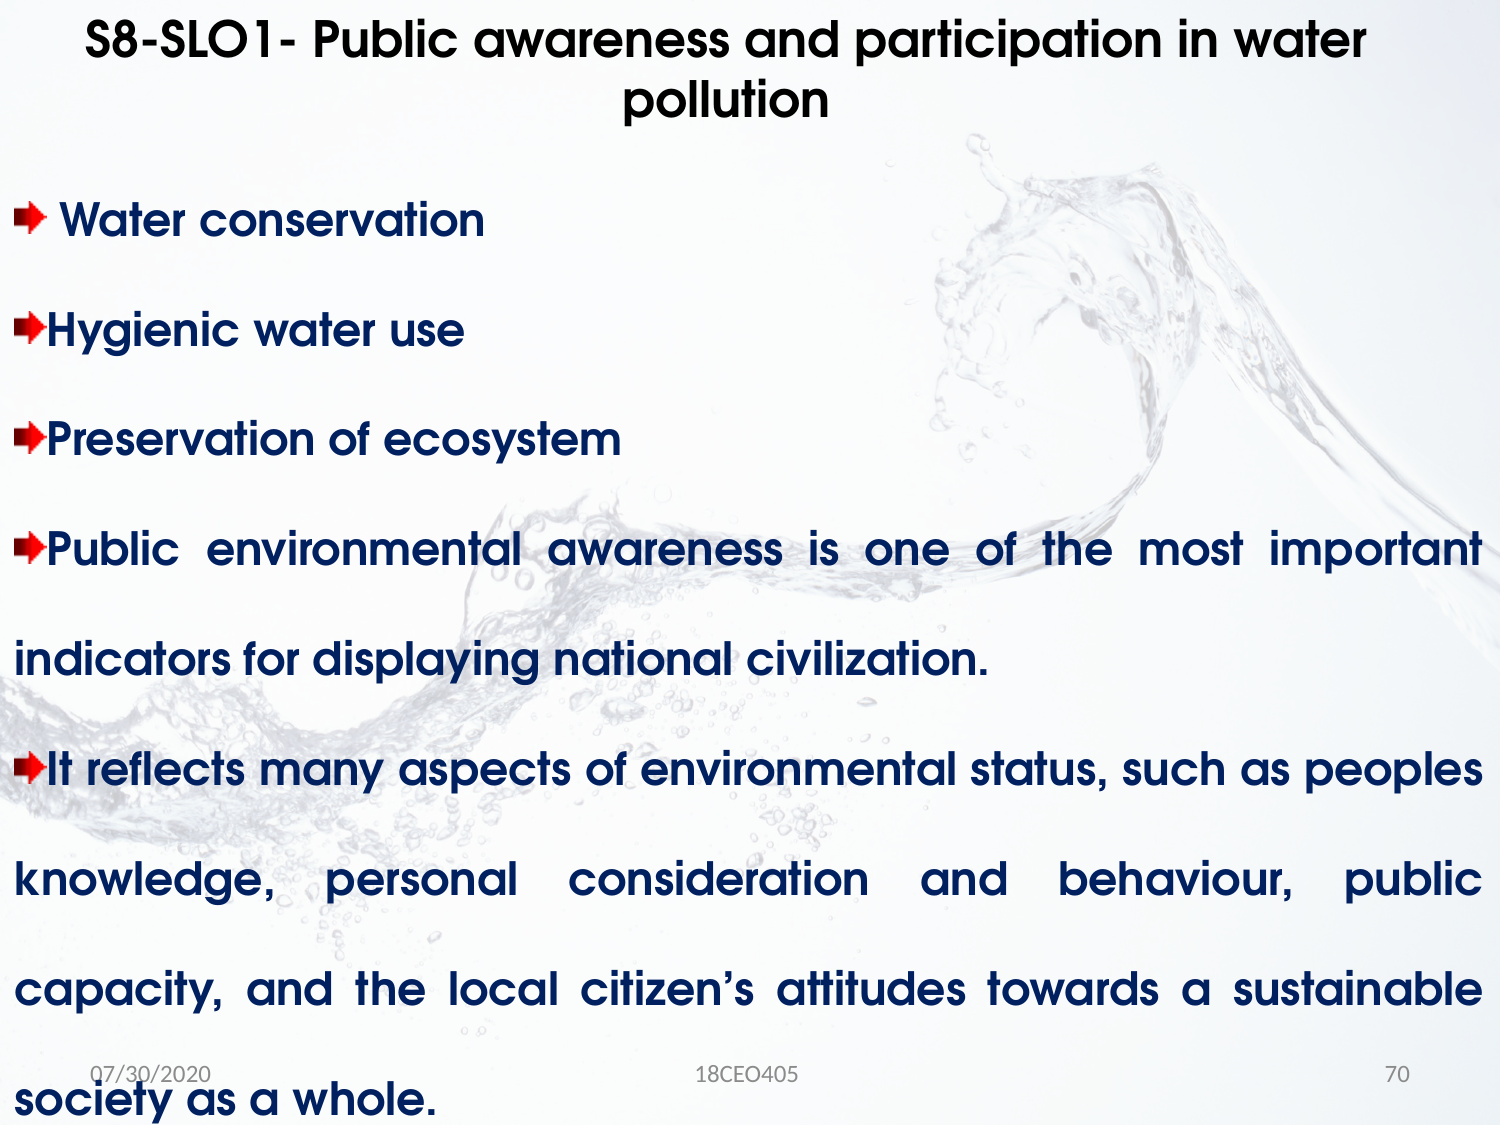

S8-SLO1- Public awareness and participation in water pollution
 Water conservation
Hygienic water use
Preservation of ecosystem
Public environmental awareness is one of the most important indicators for displaying national civilization.
It reflects many aspects of environmental status, such as peoples knowledge, personal consideration and behaviour, public capacity, and the local citizen’s attitudes towards a sustainable society as a whole.
07/30/2020
18CEO405
70